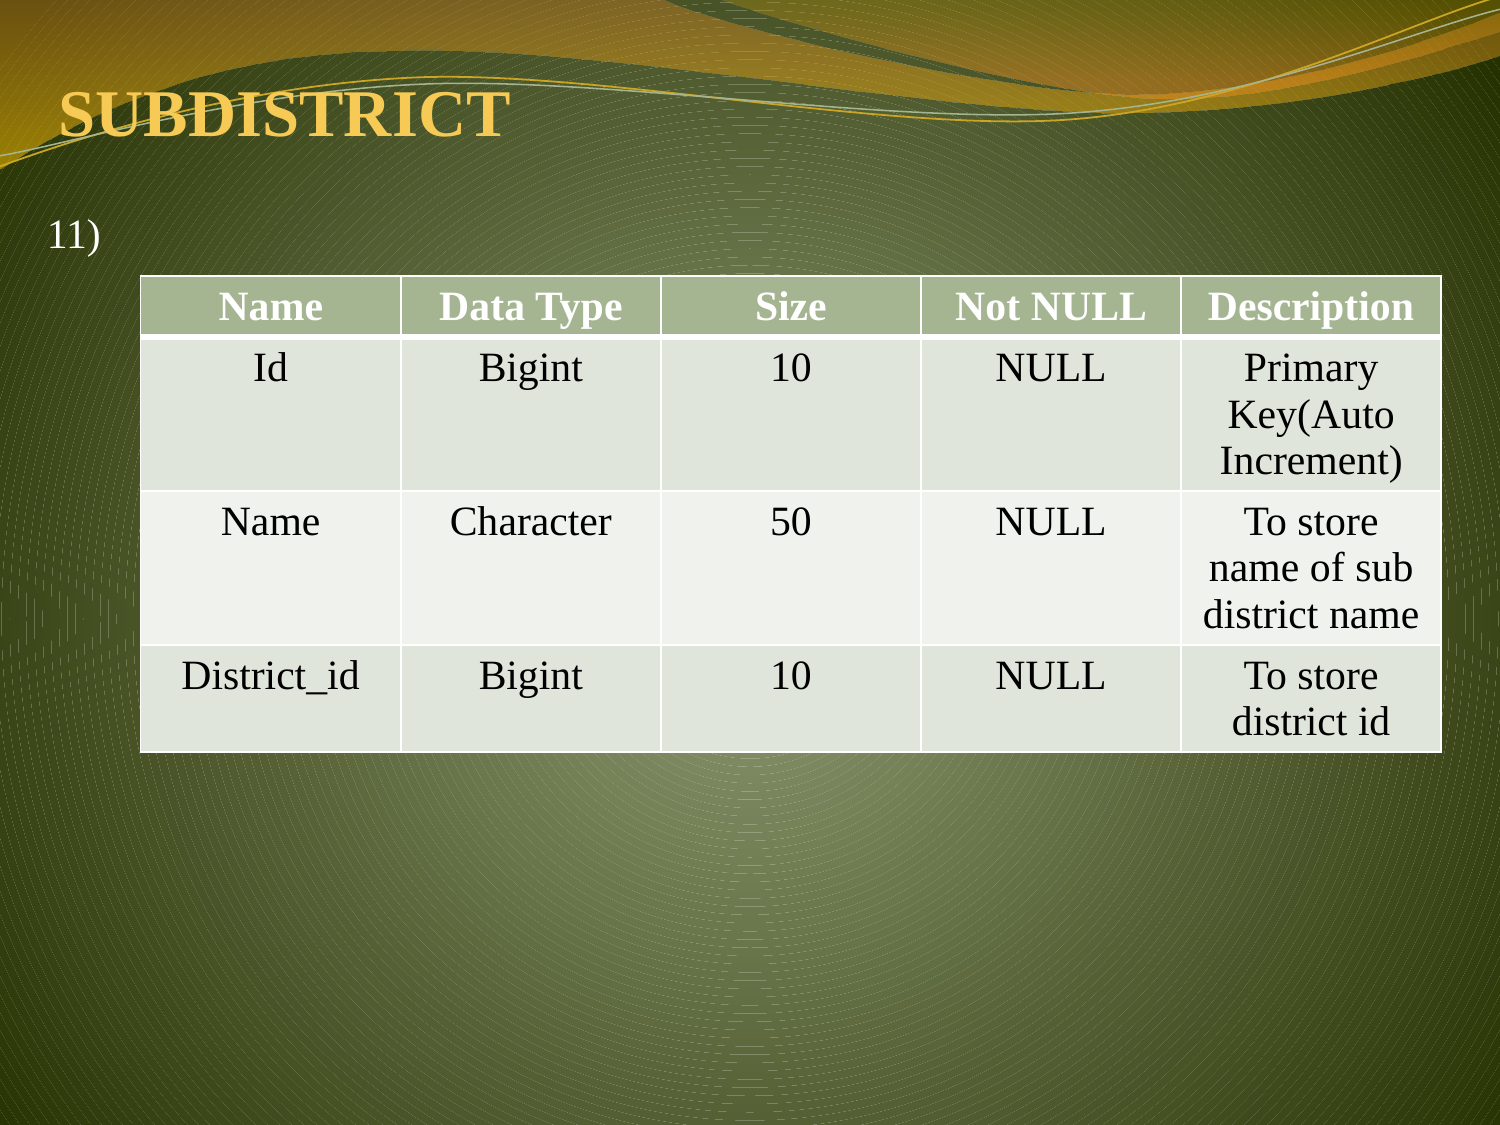

# SUBDISTRICT
11)
| Name | Data Type | Size | Not NULL | Description |
| --- | --- | --- | --- | --- |
| Id | Bigint | 10 | NULL | Primary Key(Auto Increment) |
| Name | Character | 50 | NULL | To store name of sub district name |
| District\_id | Bigint | 10 | NULL | To store district id |